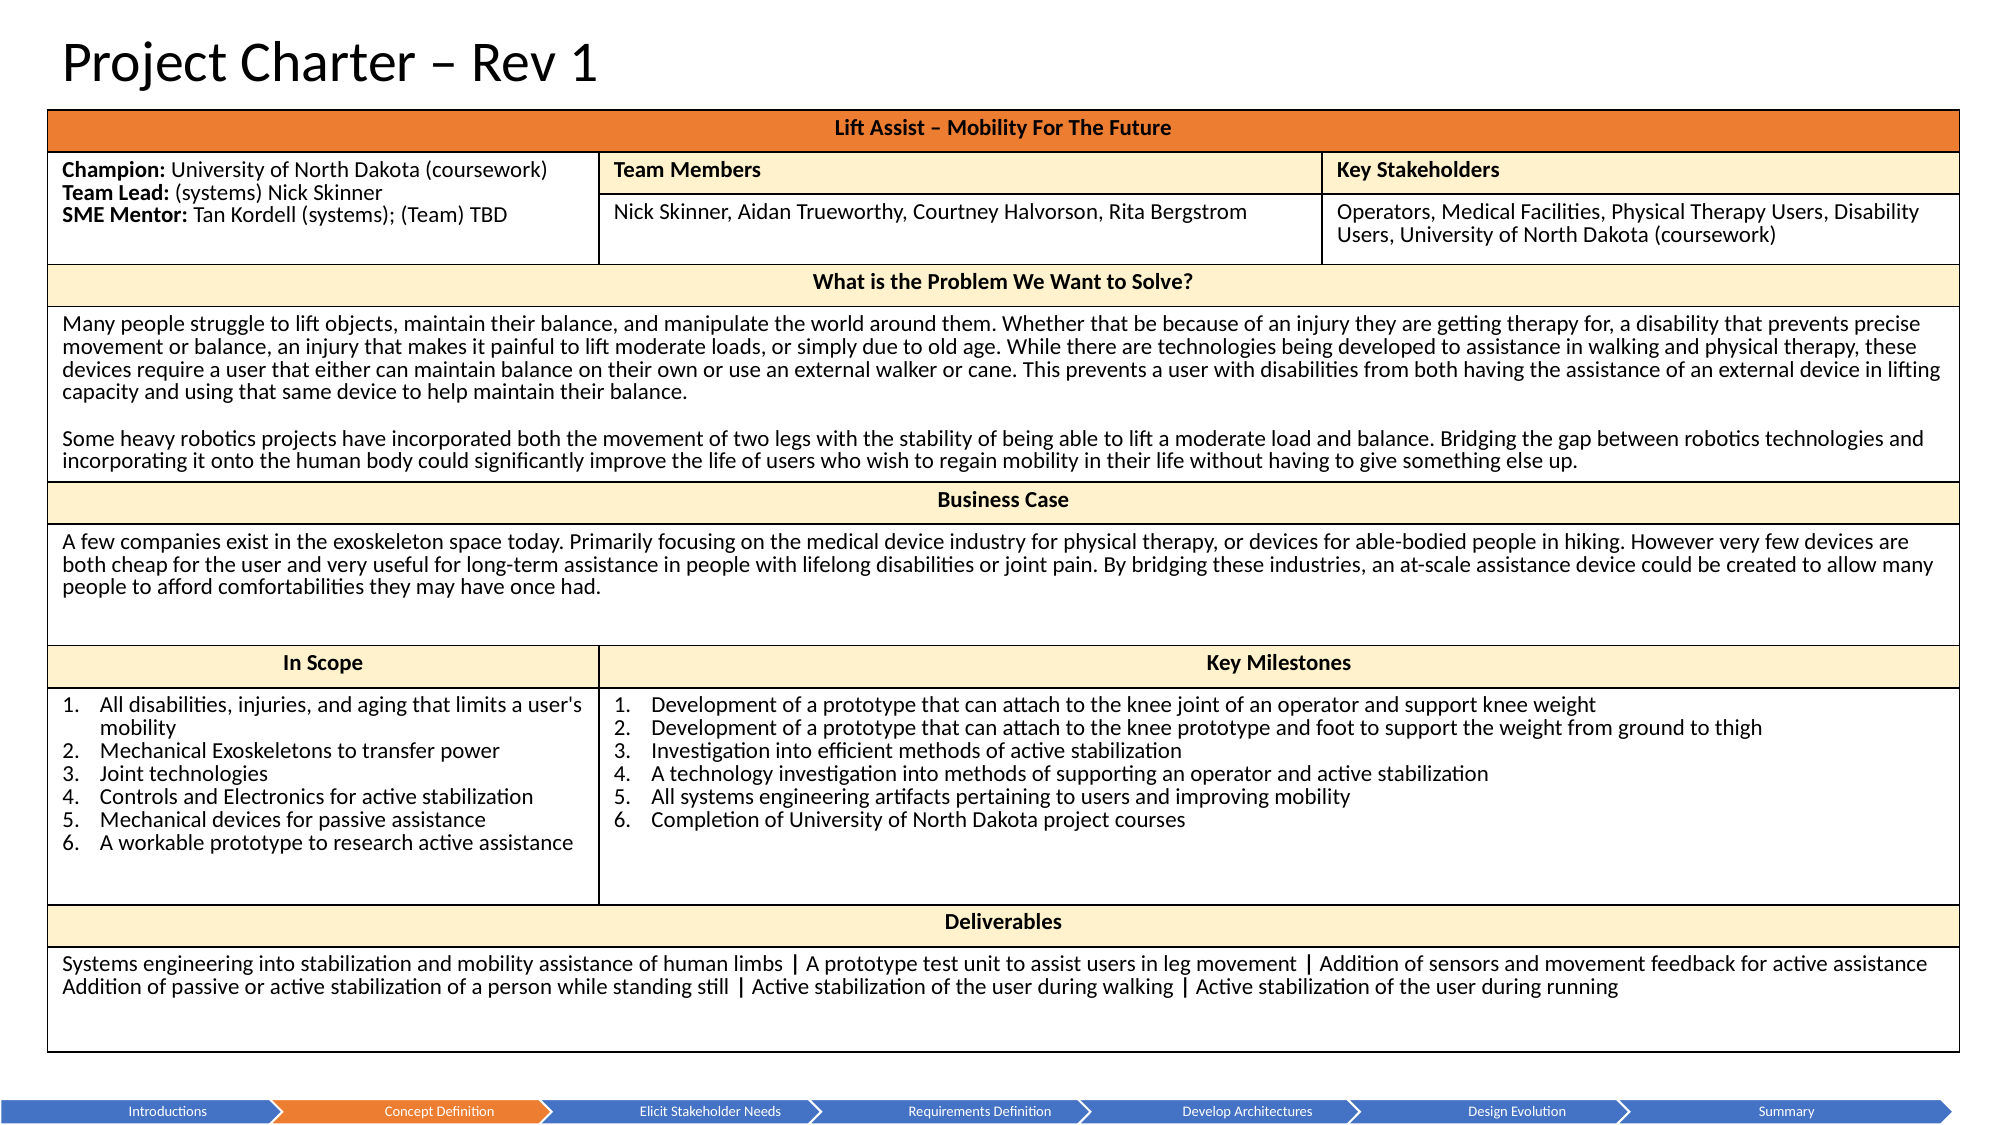

# Project Charter – Rev 1
| Lift Assist – Mobility For The Future |  |  |
| --- | --- | --- |
| Champion: University of North Dakota (coursework) Team Lead: (systems) Nick Skinner SME Mentor: Tan Kordell (systems); (Team) TBD | Team Members | Key Stakeholders |
|  | Nick Skinner, Aidan Trueworthy, Courtney Halvorson, Rita Bergstrom | Operators, Medical Facilities, Physical Therapy Users, Disability Users, University of North Dakota (coursework) |
| What is the Problem We Want to Solve? |  |  |
| Many people struggle to lift objects, maintain their balance, and manipulate the world around them. Whether that be because of an injury they are getting therapy for, a disability that prevents precise movement or balance, an injury that makes it painful to lift moderate loads, or simply due to old age. While there are technologies being developed to assistance in walking and physical therapy, these devices require a user that either can maintain balance on their own or use an external walker or cane. This prevents a user with disabilities from both having the assistance of an external device in lifting capacity and using that same device to help maintain their balance. Some heavy robotics projects have incorporated both the movement of two legs with the stability of being able to lift a moderate load and balance. Bridging the gap between robotics technologies and incorporating it onto the human body could significantly improve the life of users who wish to regain mobility in their life without having to give something else up. |  |  |
| Business Case |  |  |
| A few companies exist in the exoskeleton space today. Primarily focusing on the medical device industry for physical therapy, or devices for able-bodied people in hiking. However very few devices are both cheap for the user and very useful for long-term assistance in people with lifelong disabilities or joint pain. By bridging these industries, an at-scale assistance device could be created to allow many people to afford comfortabilities they may have once had. |  |  |
| In Scope | Key Milestones |  |
| All disabilities, injuries, and aging that limits a user's mobility Mechanical Exoskeletons to transfer power Joint technologies Controls and Electronics for active stabilization Mechanical devices for passive assistance A workable prototype to research active assistance | Development of a prototype that can attach to the knee joint of an operator and support knee weight Development of a prototype that can attach to the knee prototype and foot to support the weight from ground to thigh Investigation into efficient methods of active stabilization A technology investigation into methods of supporting an operator and active stabilization All systems engineering artifacts pertaining to users and improving mobility Completion of University of North Dakota project courses |  |
| Deliverables |  |  |
| Systems engineering into stabilization and mobility assistance of human limbs | A prototype test unit to assist users in leg movement | Addition of sensors and movement feedback for active assistance Addition of passive or active stabilization of a person while standing still | Active stabilization of the user during walking | Active stabilization of the user during running |  |  |
Introductions
Concept Definition
 Elicit Stakeholder Needs
 Requirements Definition
Develop Architectures
Design Evolution
Summary